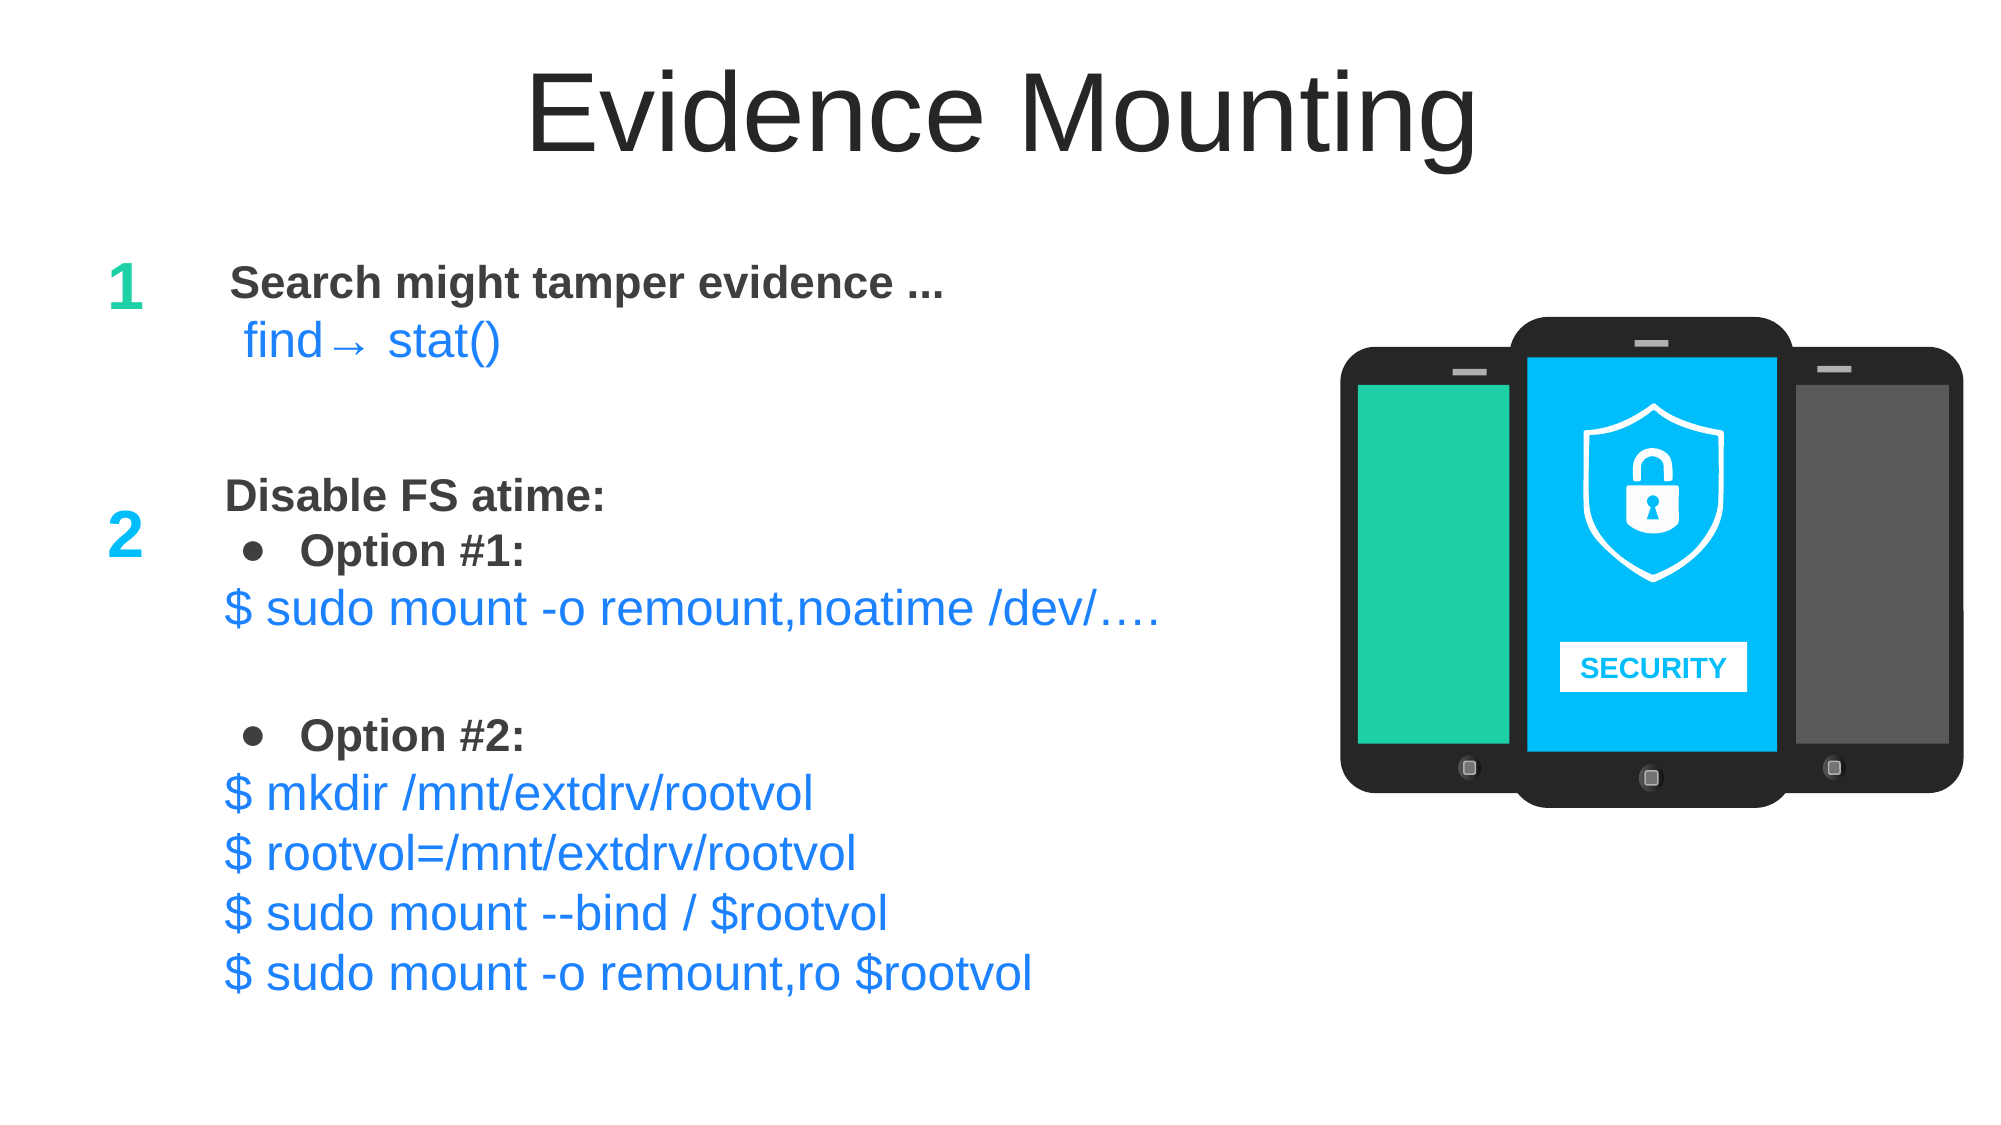

Evidence Mounting
1
Search might tamper evidence ...
 find→ stat()

Disable FS atime:
Option #1:
$ sudo mount -o remount,noatime /dev/….

Option #2:
$ mkdir /mnt/extdrv/rootvol
$ rootvol=/mnt/extdrv/rootvol
$ sudo mount --bind / $rootvol
$ sudo mount -o remount,ro $rootvol

2
SECURITY